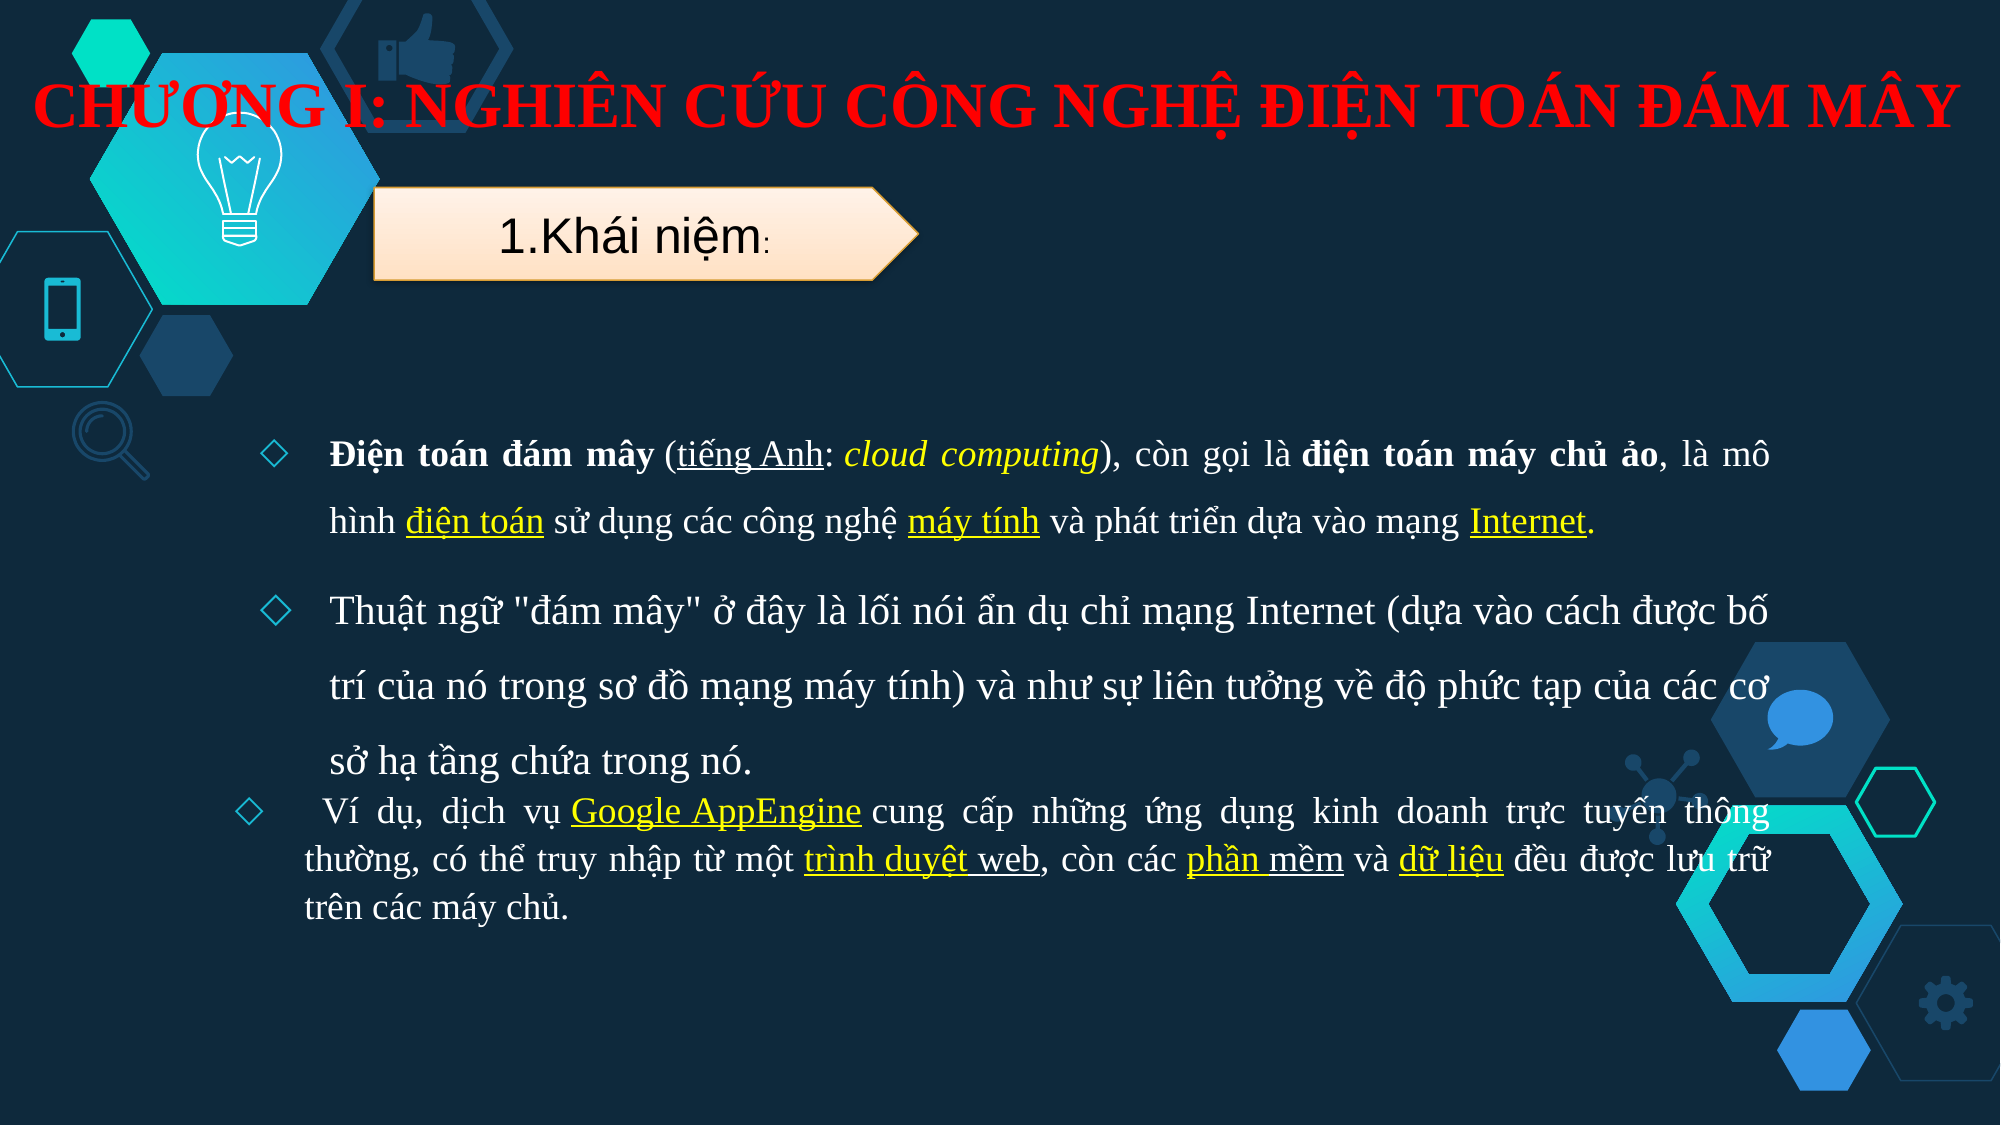

# CHƯƠNG I: NGHIÊN CỨU CÔNG NGHỆ ĐIỆN TOÁN ĐÁM MÂY
1.Khái niệm:

Điện toán đám mây (tiếng Anh: cloud computing), còn gọi là điện toán máy chủ ảo, là mô hình điện toán sử dụng các công nghệ máy tính và phát triển dựa vào mạng Internet.
Thuật ngữ "đám mây" ở đây là lối nói ẩn dụ chỉ mạng Internet (dựa vào cách được bố trí của nó trong sơ đồ mạng máy tính) và như sự liên tưởng về độ phức tạp của các cơ sở hạ tầng chứa trong nó.
 Ví dụ, dịch vụ Google AppEngine cung cấp những ứng dụng kinh doanh trực tuyến thông thường, có thể truy nhập từ một trình duyệt web, còn các phần mềm và dữ liệu đều được lưu trữ trên các máy chủ.